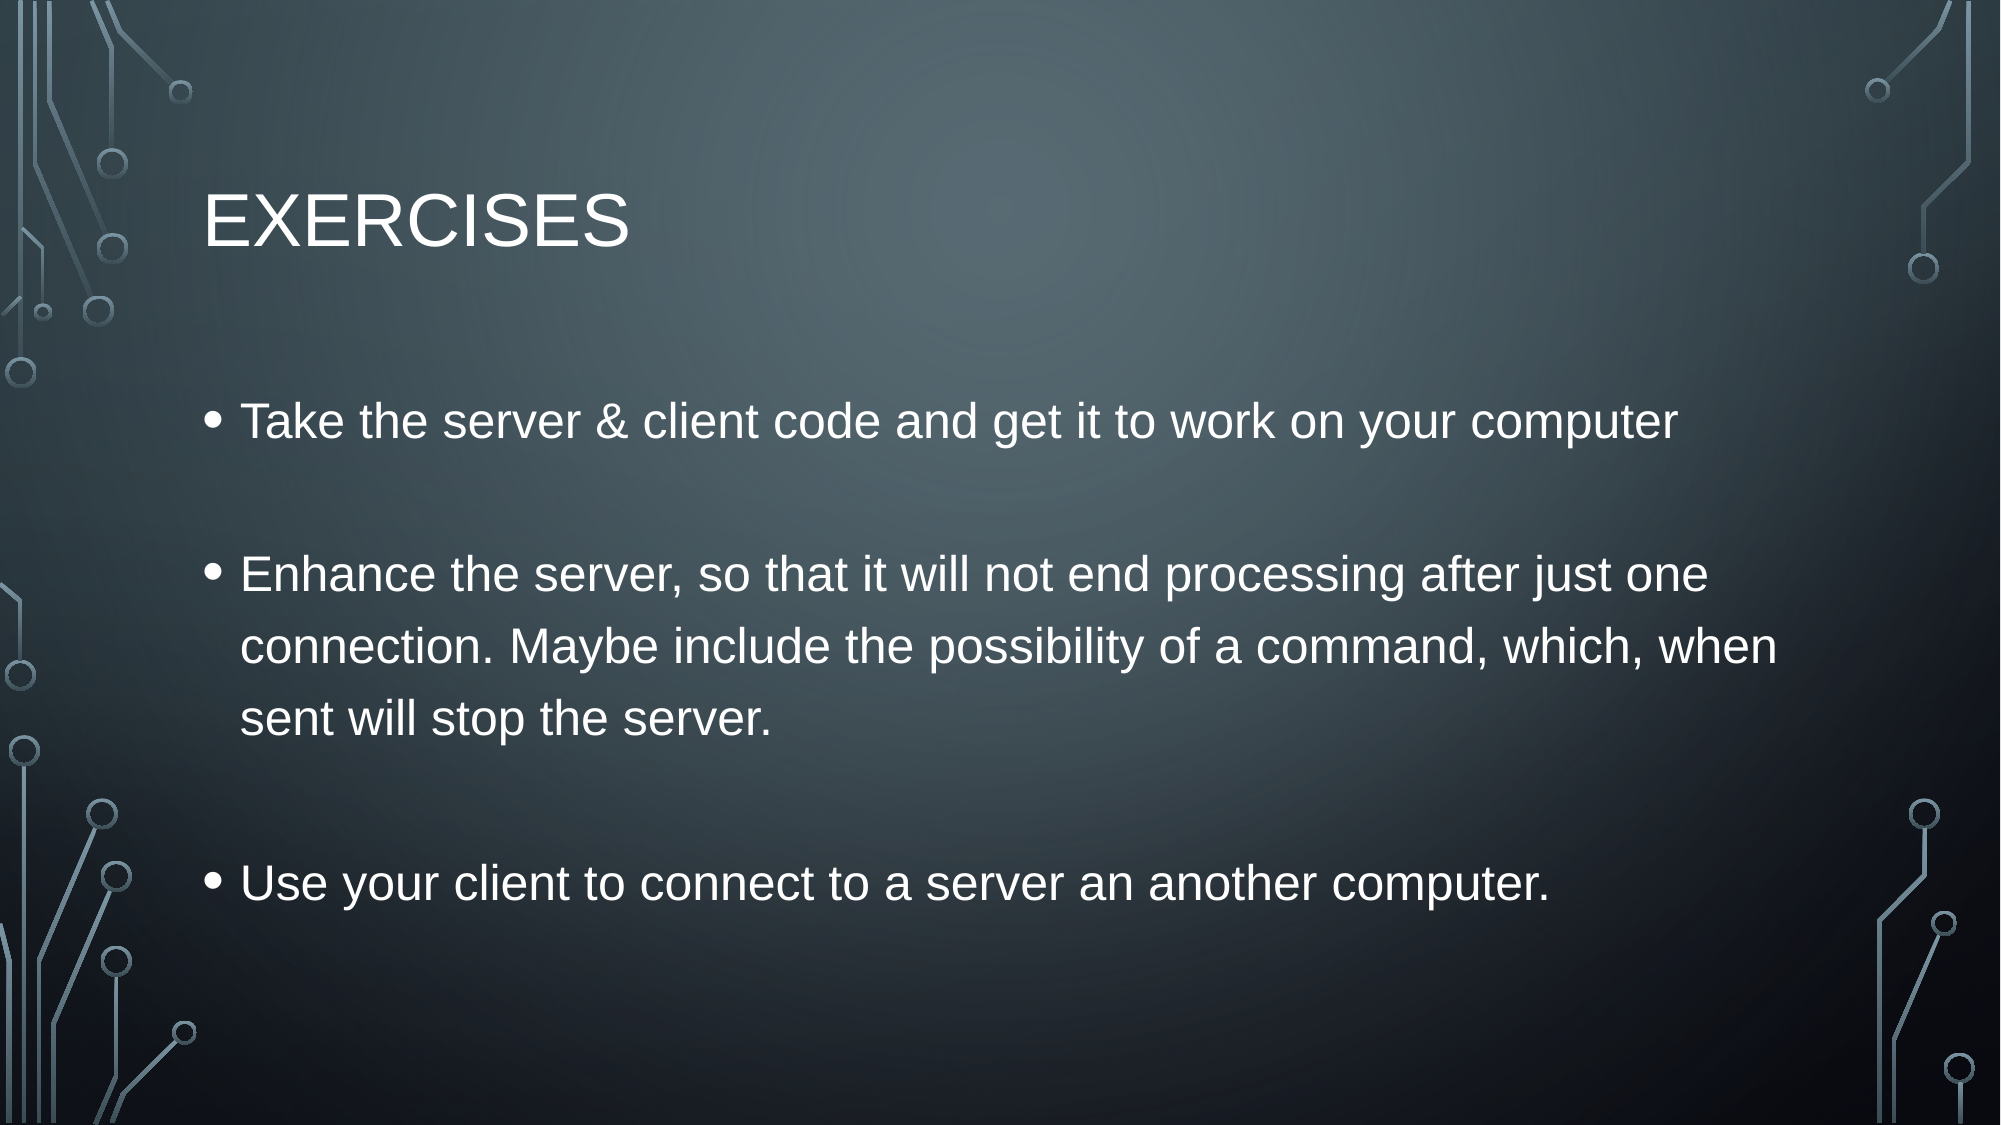

# Exercises
Take the server & client code and get it to work on your computer
Enhance the server, so that it will not end processing after just one connection. Maybe include the possibility of a command, which, when sent will stop the server.
Use your client to connect to a server an another computer.